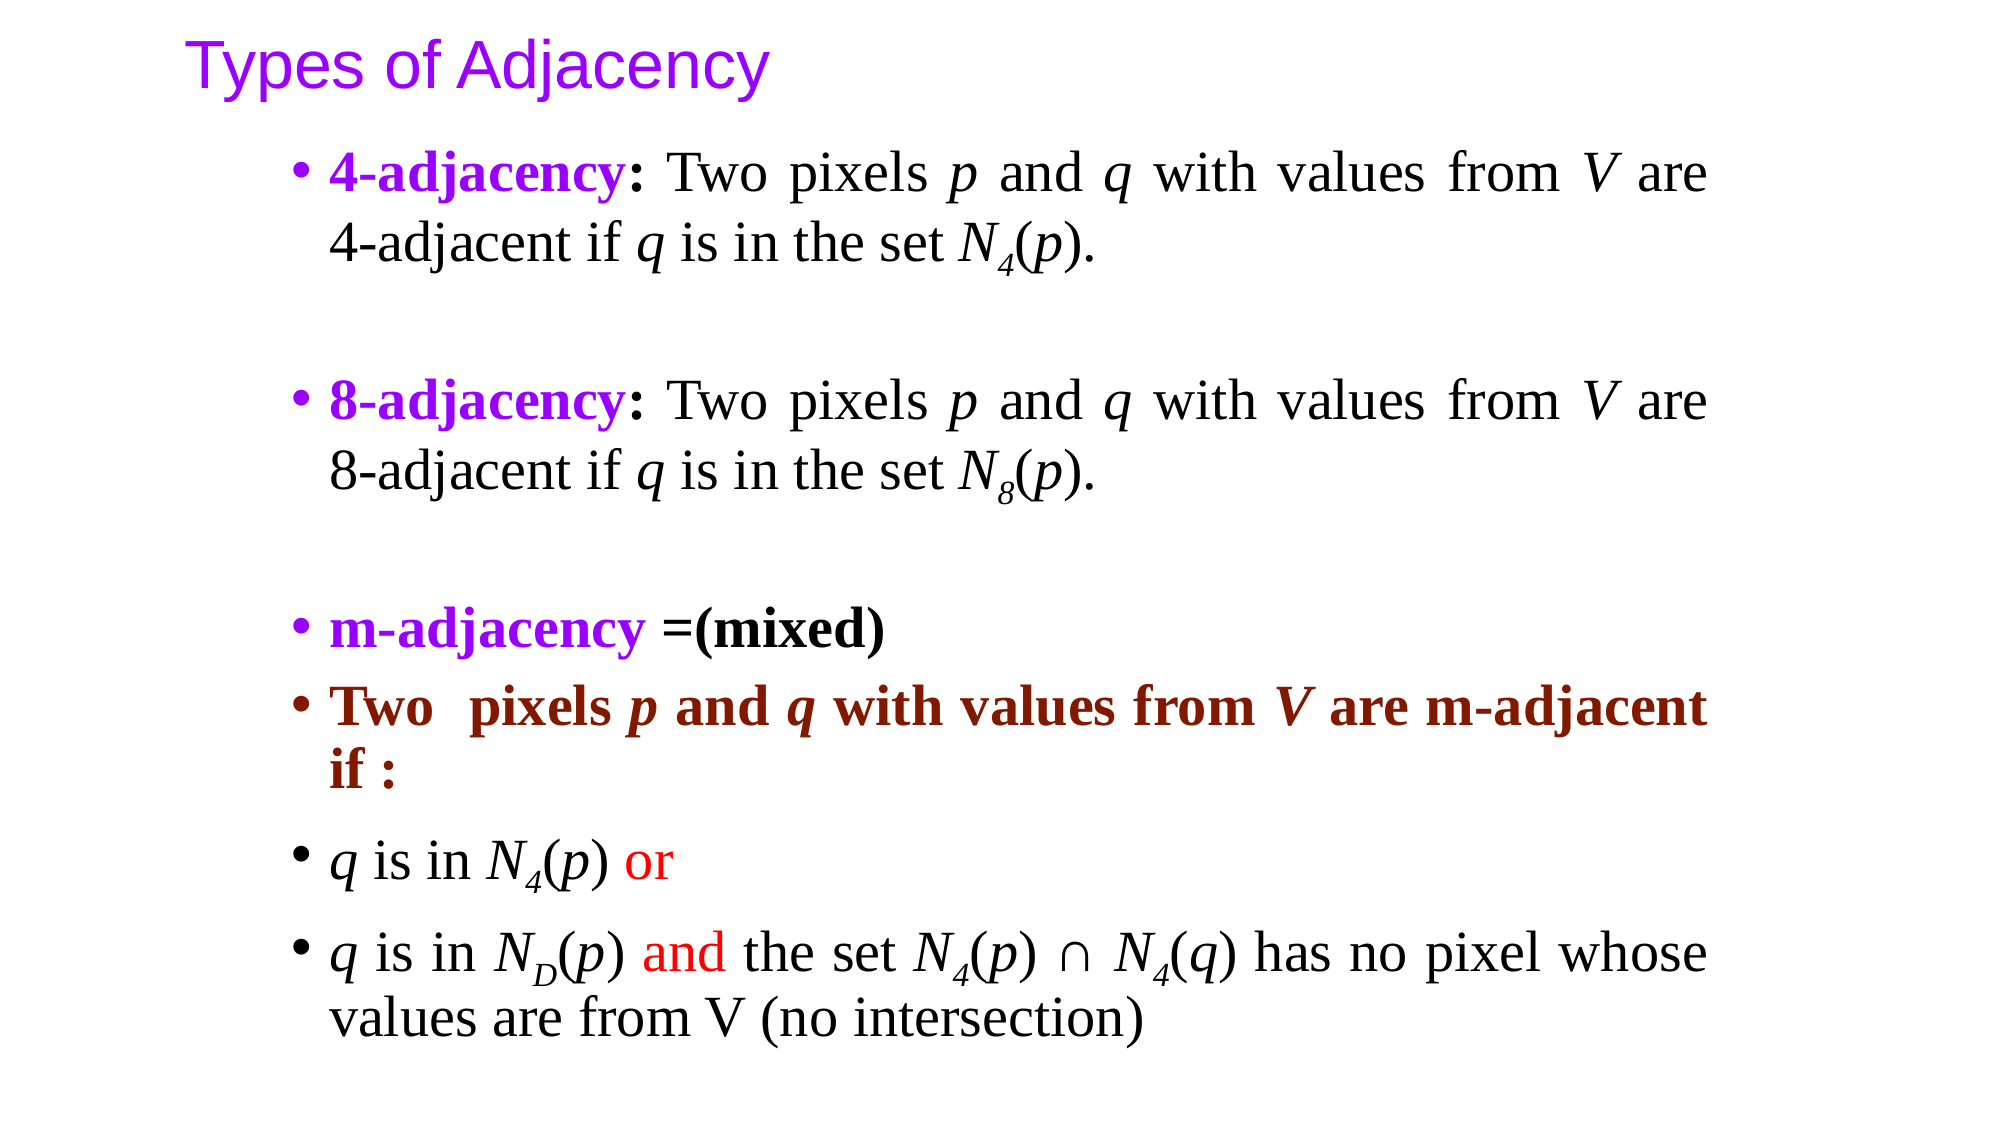

Types of Adjacency
4-adjacency: Two pixels p and q with values from V are 4-adjacent if q is in the set N4(p).

8-adjacency: Two pixels p and q with values from V are 8-adjacent if q is in the set N8(p).

m-adjacency =(mixed)
Two  pixels p and q with values from V are m-adjacent if :
q is in N4(p) or
q is in ND(p) and the set N4(p) ∩ N4(q) has no pixel whose values are from V (no intersection)